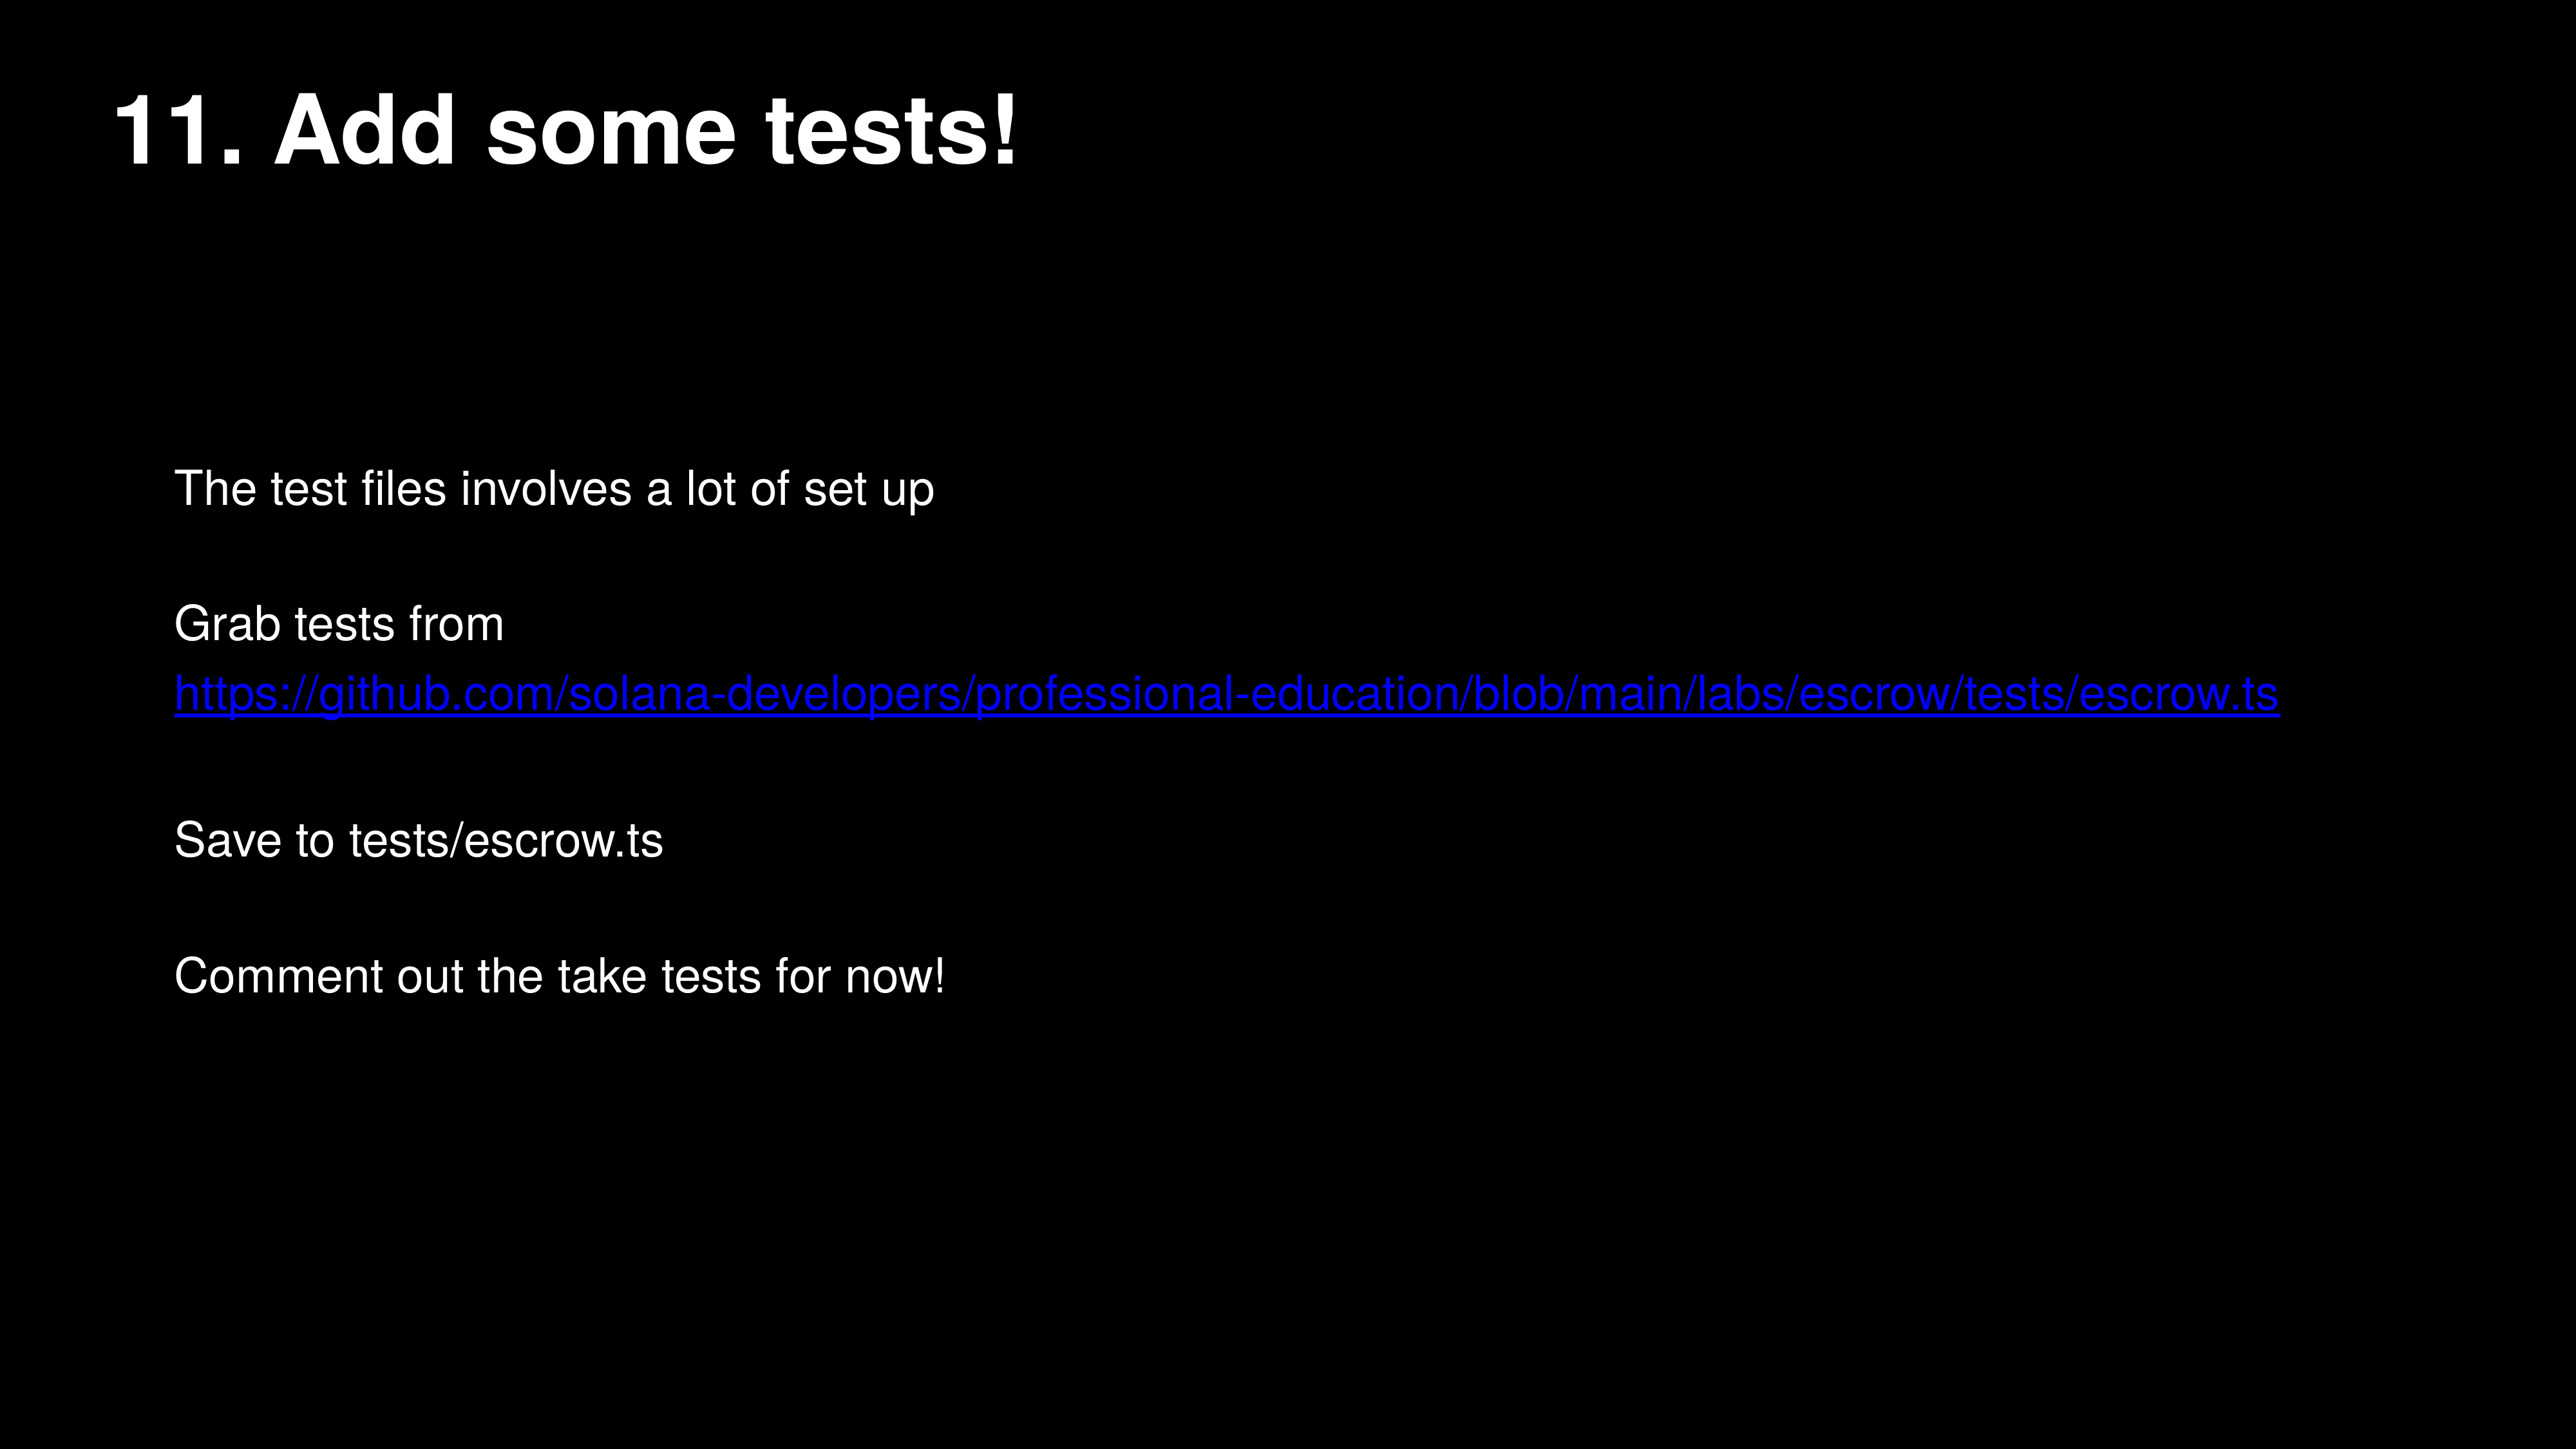

11. Add some tests!
The test files involves a lot of set up
Grab tests from
https://github.com/solana-developers/professional-education/blob/main/labs/escrow/tests/escrow.ts
Save to tests/escrow.ts

Comment out the take tests for now!